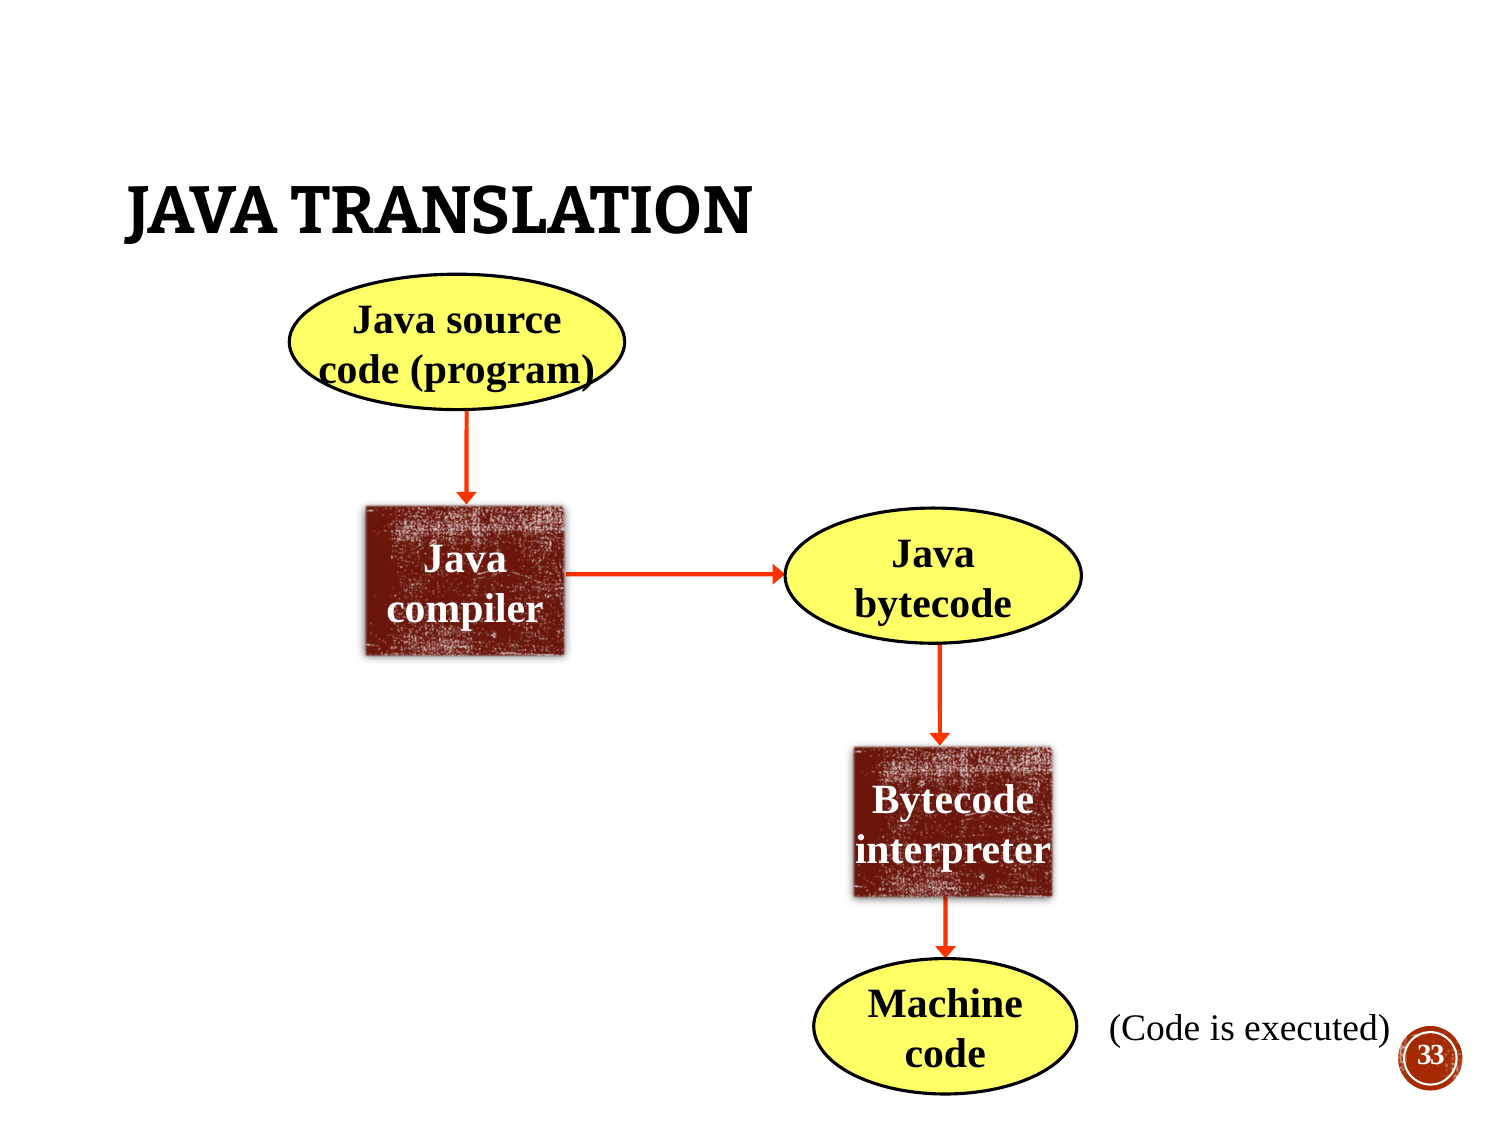

# Java Translation
Java source
code (program)

Java
compiler
Java
bytecode

Bytecode
interpreter

Machine
code
(Code is executed)
33